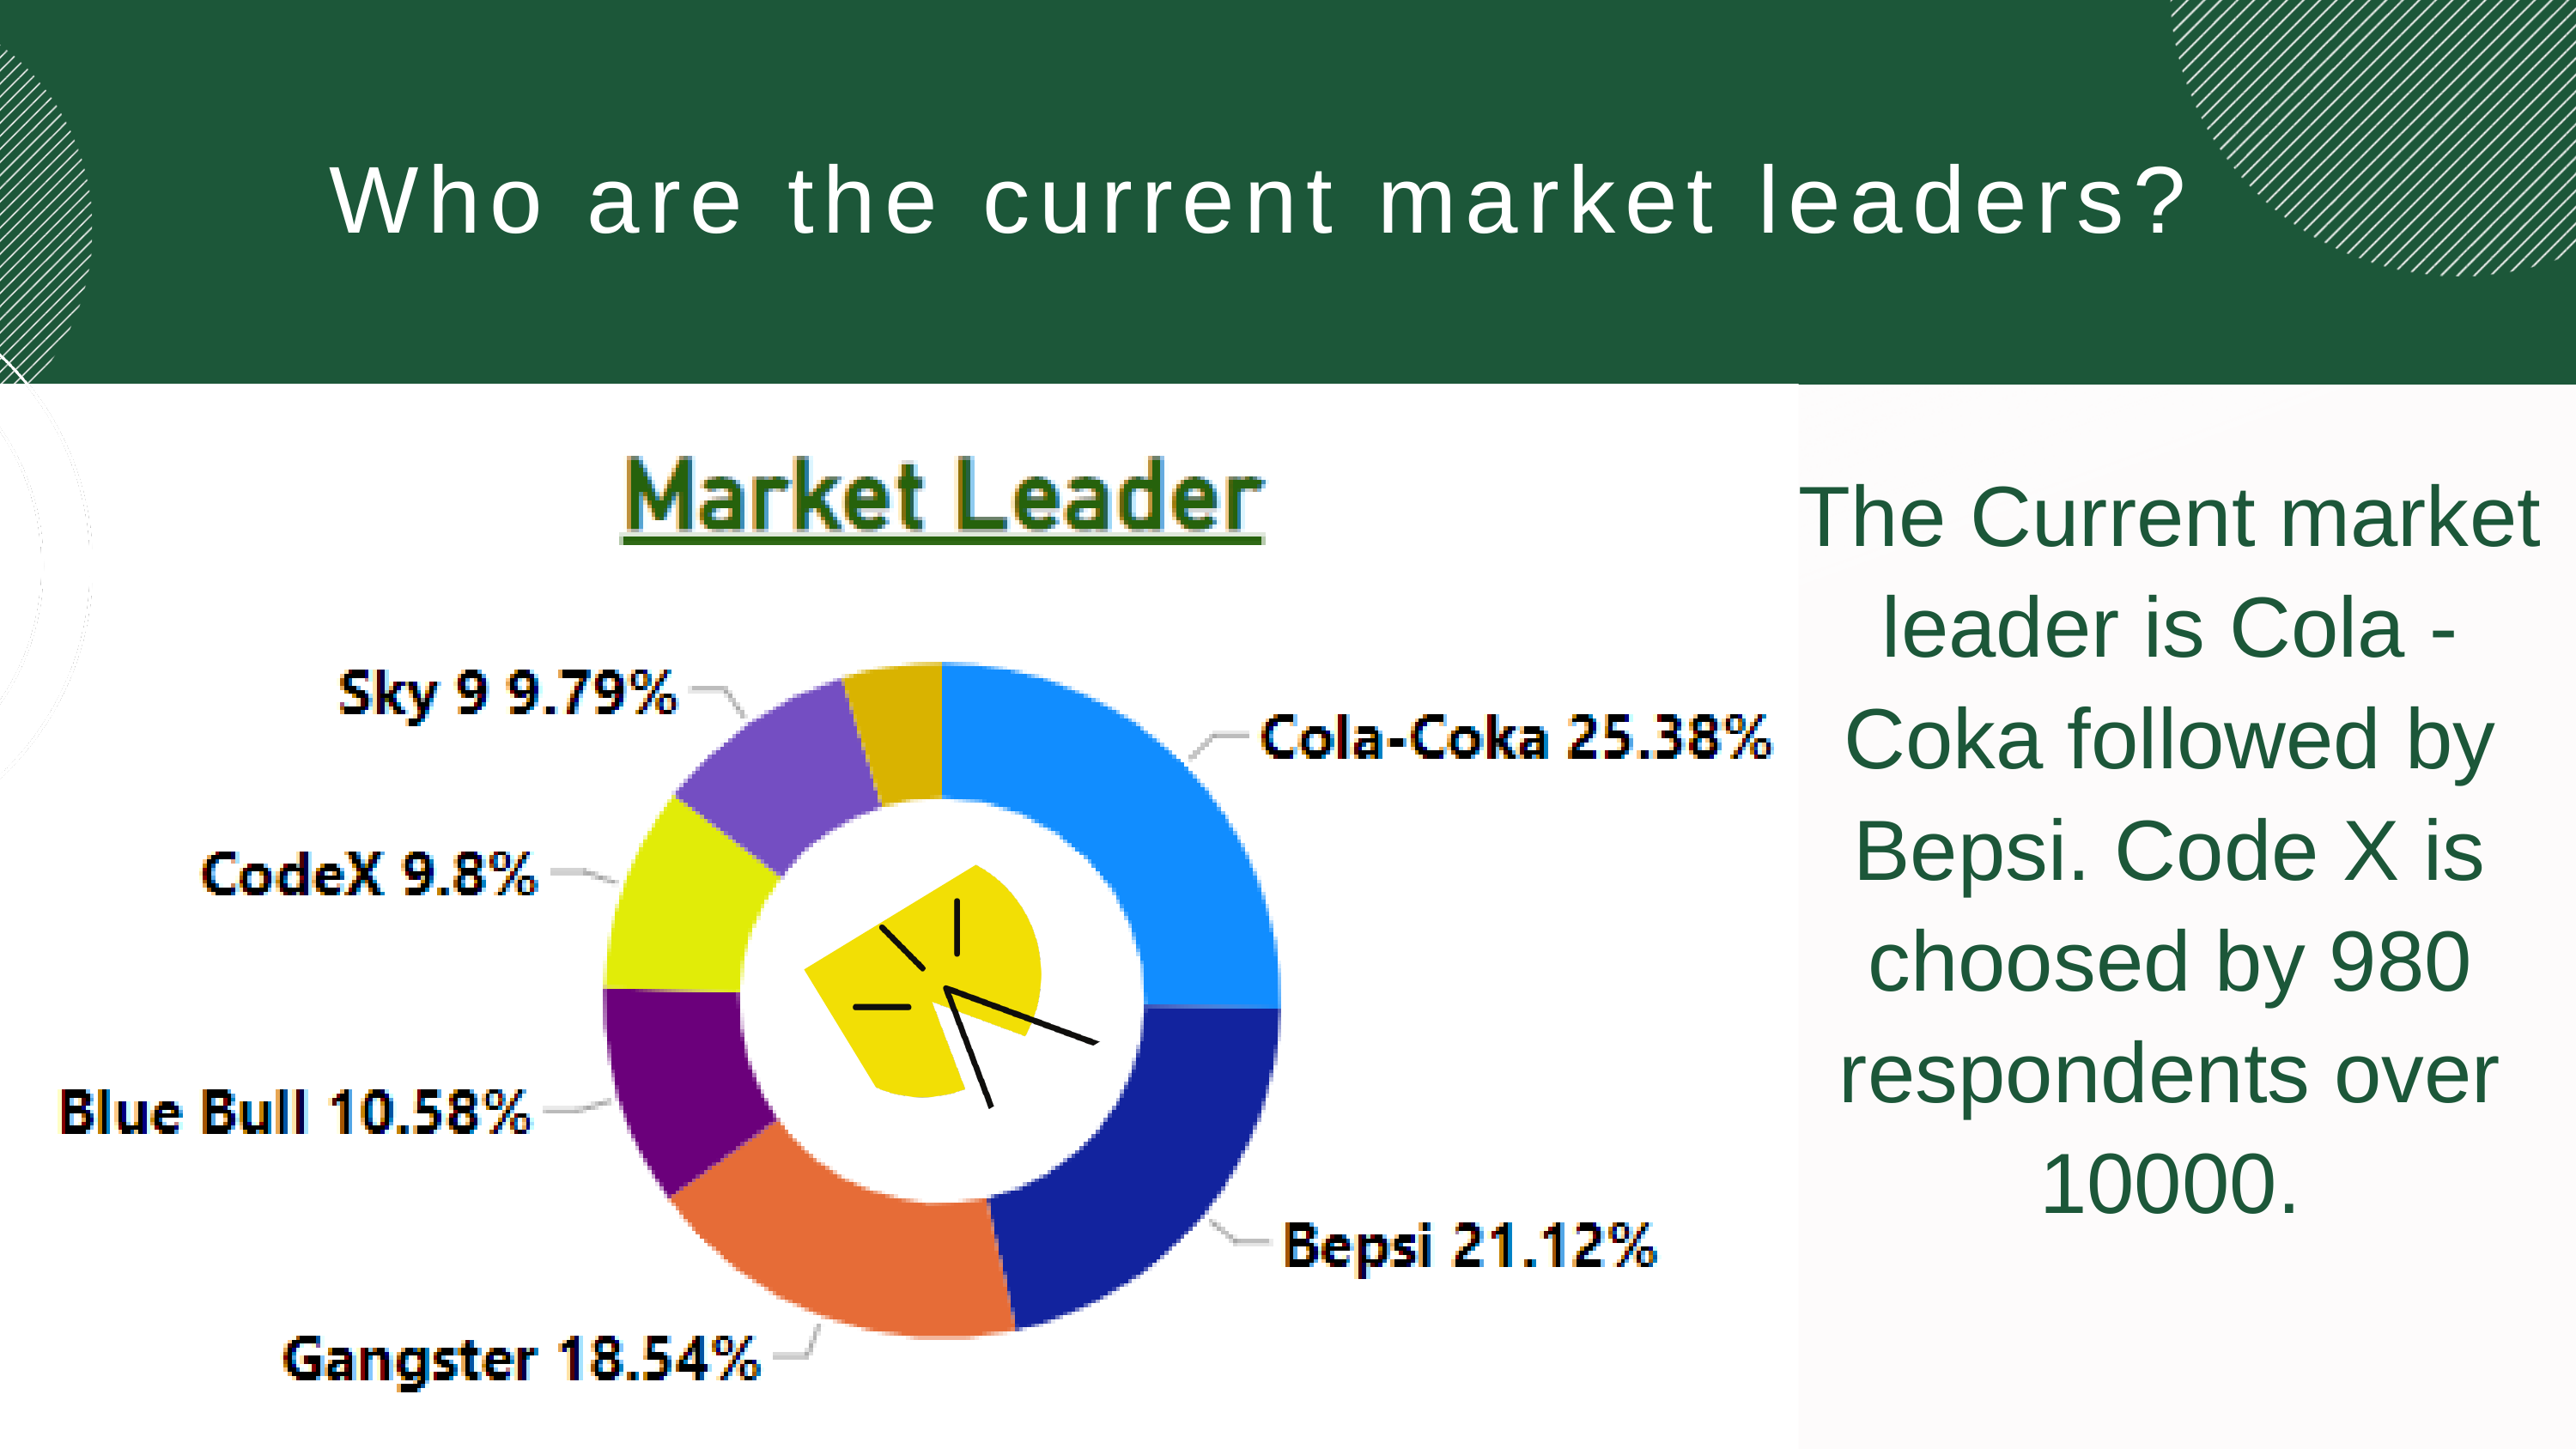

Who are the current market leaders?

The Current market leader is Cola -Coka followed by Bepsi. Code X is choosed by 980 respondents over 10000.